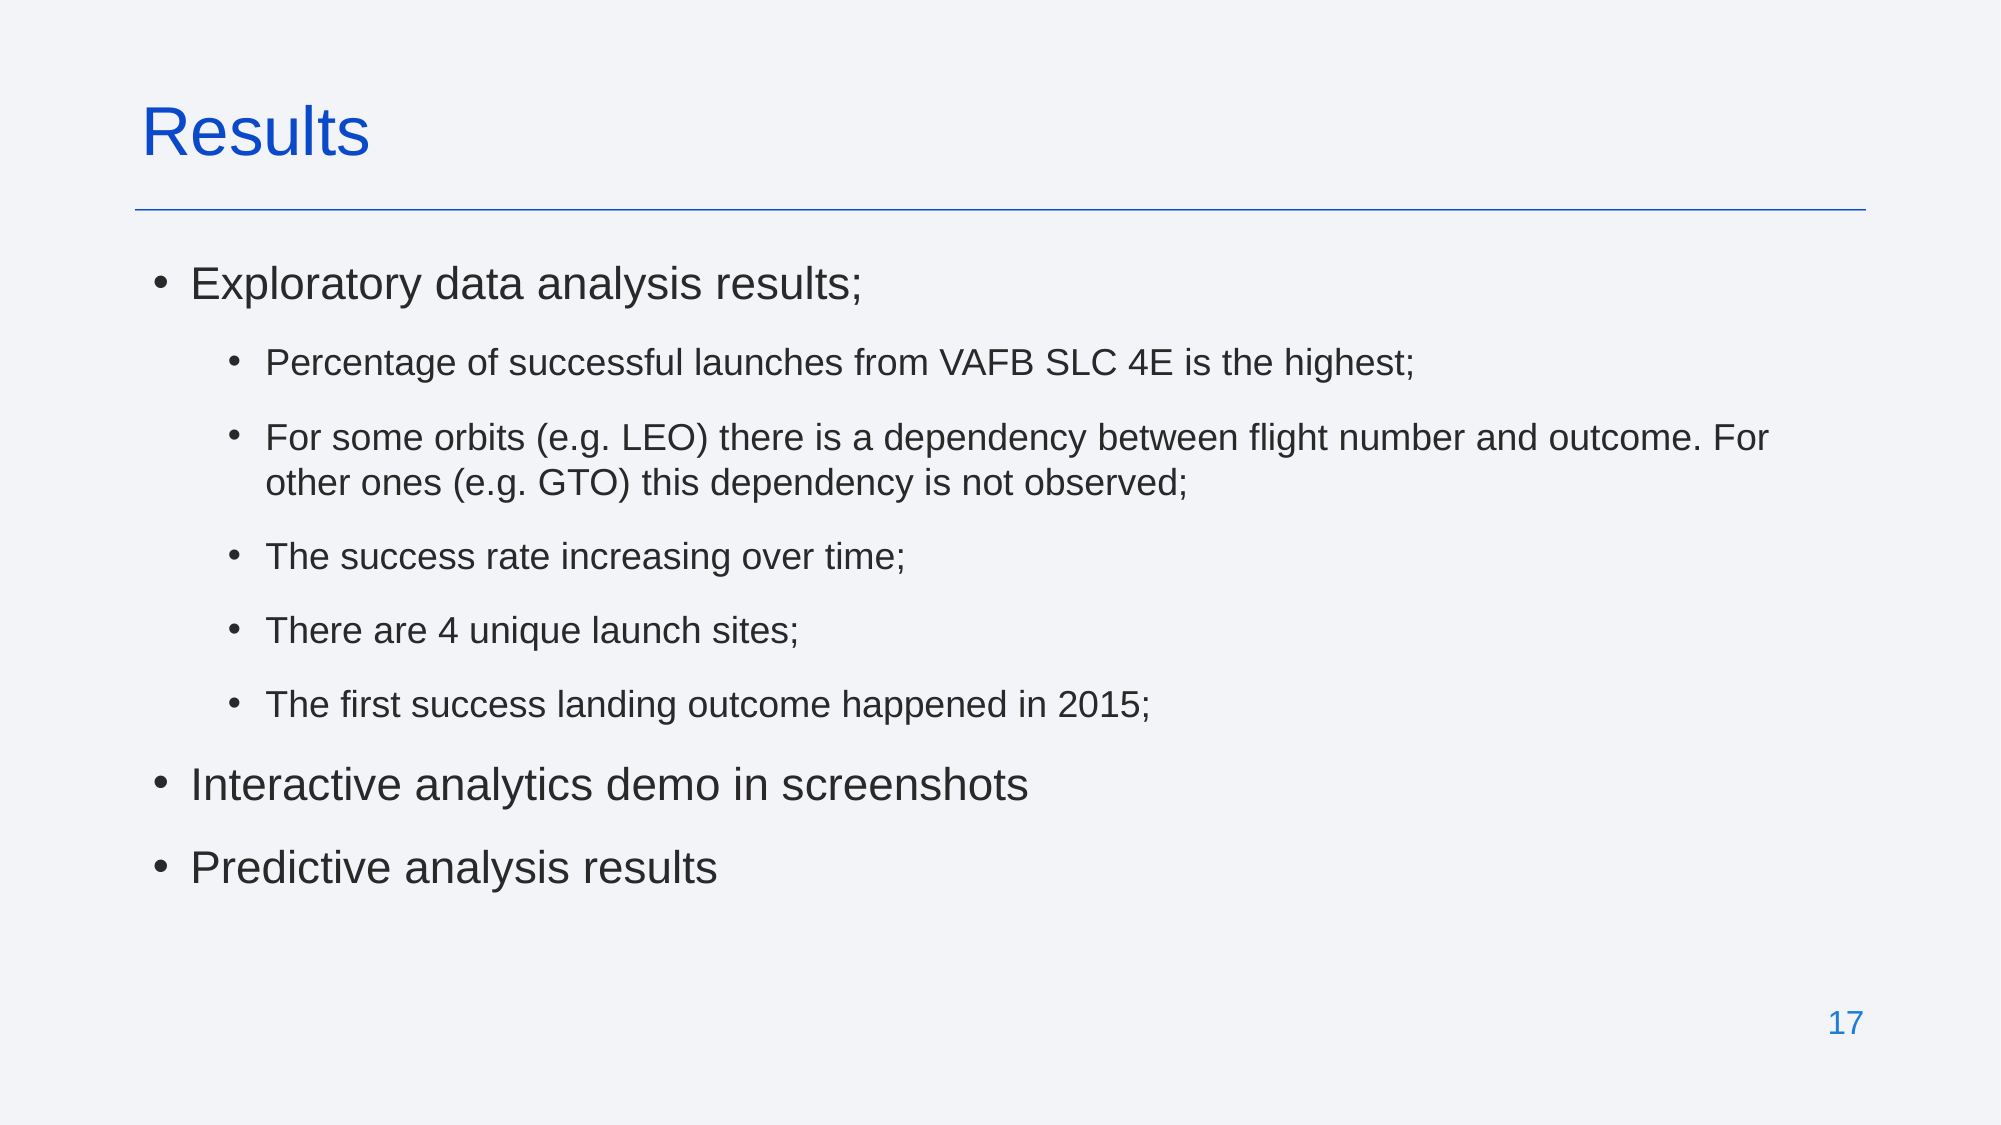

Results
Exploratory data analysis results;
Percentage of successful launches from VAFB SLC 4E is the highest;
For some orbits (e.g. LEO) there is a dependency between flight number and outcome. For other ones (e.g. GTO) this dependency is not observed;
The success rate increasing over time;
There are 4 unique launch sites;
The first success landing outcome happened in 2015;
Interactive analytics demo in screenshots
Predictive analysis results

17